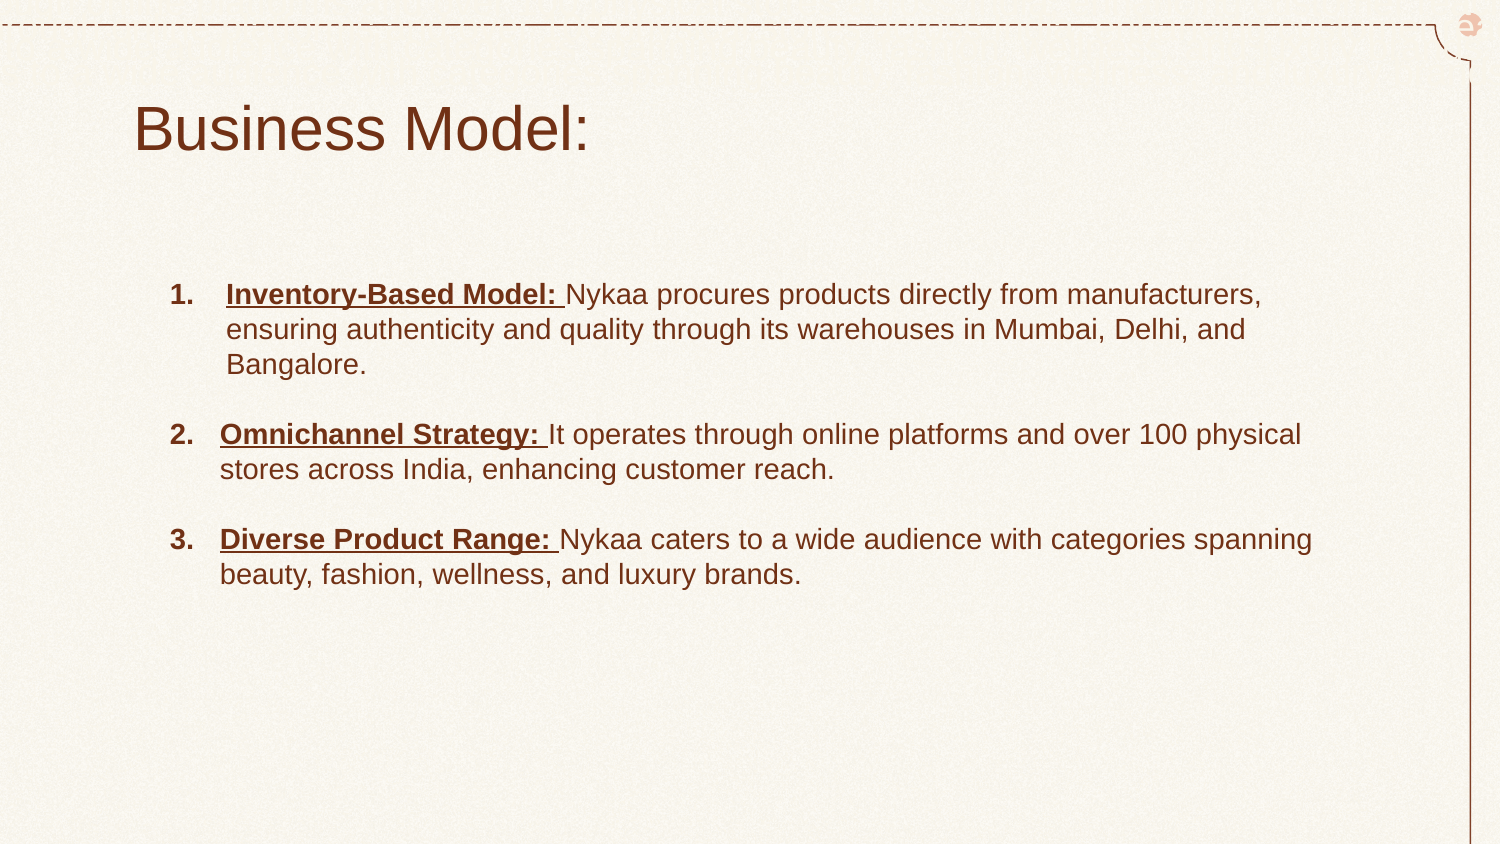

Inventory-Based Model: Nykaa procures products directly from manufacturers, ensuring authenticity and quality through its warehouses in Mumbai, Delhi, and Bangalore.
Omnichannel Strategy: It operates through online platforms and over 100 physical stores across India, enhancing customer reach.
Diverse Product Range: Nykaa caters to a wide audience with categories spanning beauty, fashion, wellness, and luxury brands.
Inventory-Based Model: Nykaa procures products directly from manufacturers, ensuring authenticity and quality through its warehouses in Mumbai, Delhi, and Bangalore.
Omnichannel Strategy: It operates through online platforms and over 100 physical stores across India, enhancing customer reach.
Diverse Product Range: Nykaa caters to a wide audience with categories spanning beauty, fashion, wellness, and luxury brands.
# Business Model:
Inventory-Based Model: Nykaa procures products directly from manufacturers, ensuring authenticity and quality through its warehouses in Mumbai, Delhi, and Bangalore.

Omnichannel Strategy: It operates through online platforms and over 100 physical stores across India, enhancing customer reach.

Diverse Product Range: Nykaa caters to a wide audience with categories spanning beauty, fashion, wellness, and luxury brands.